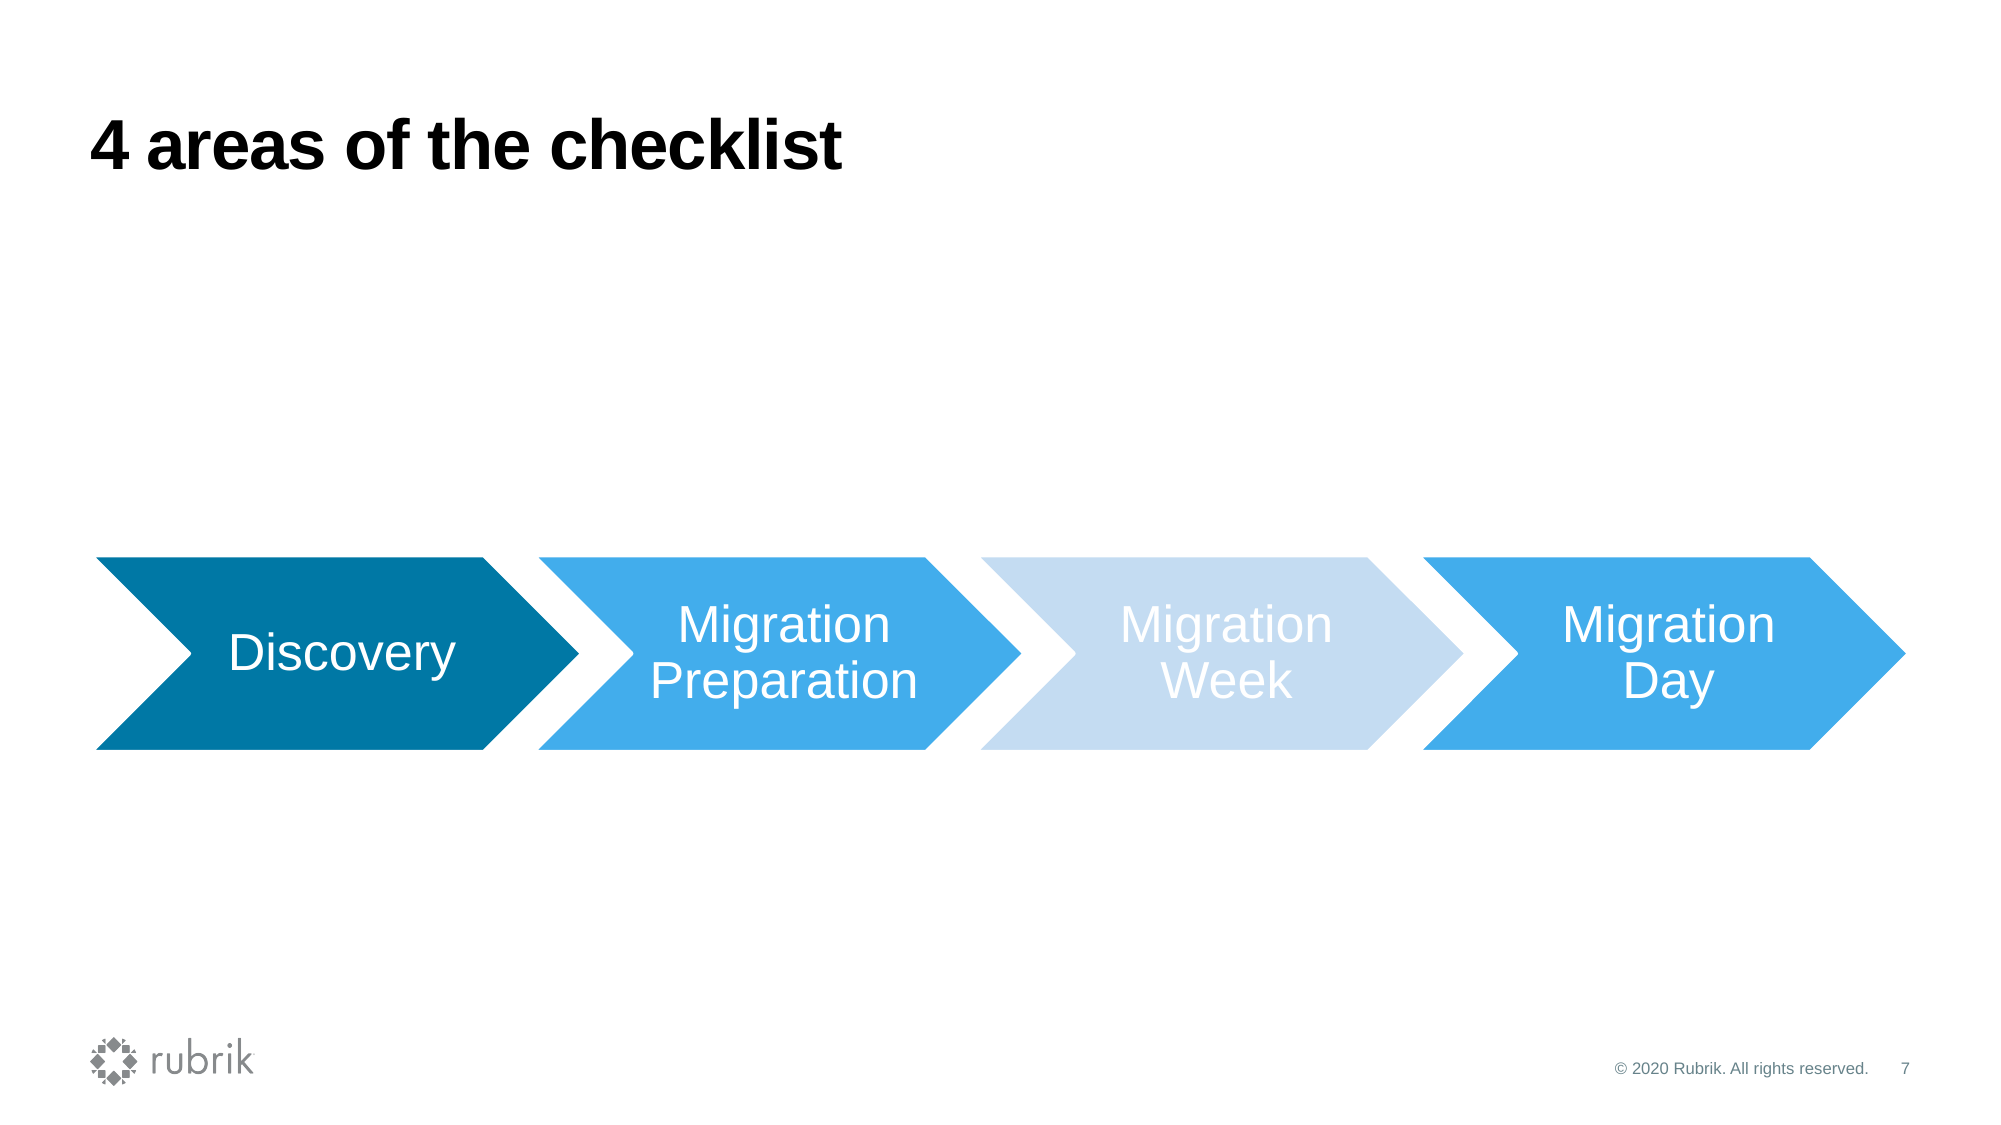

# 4 areas of the checklist

Discovery
Migration Preparation
Migration Week
Migration Day